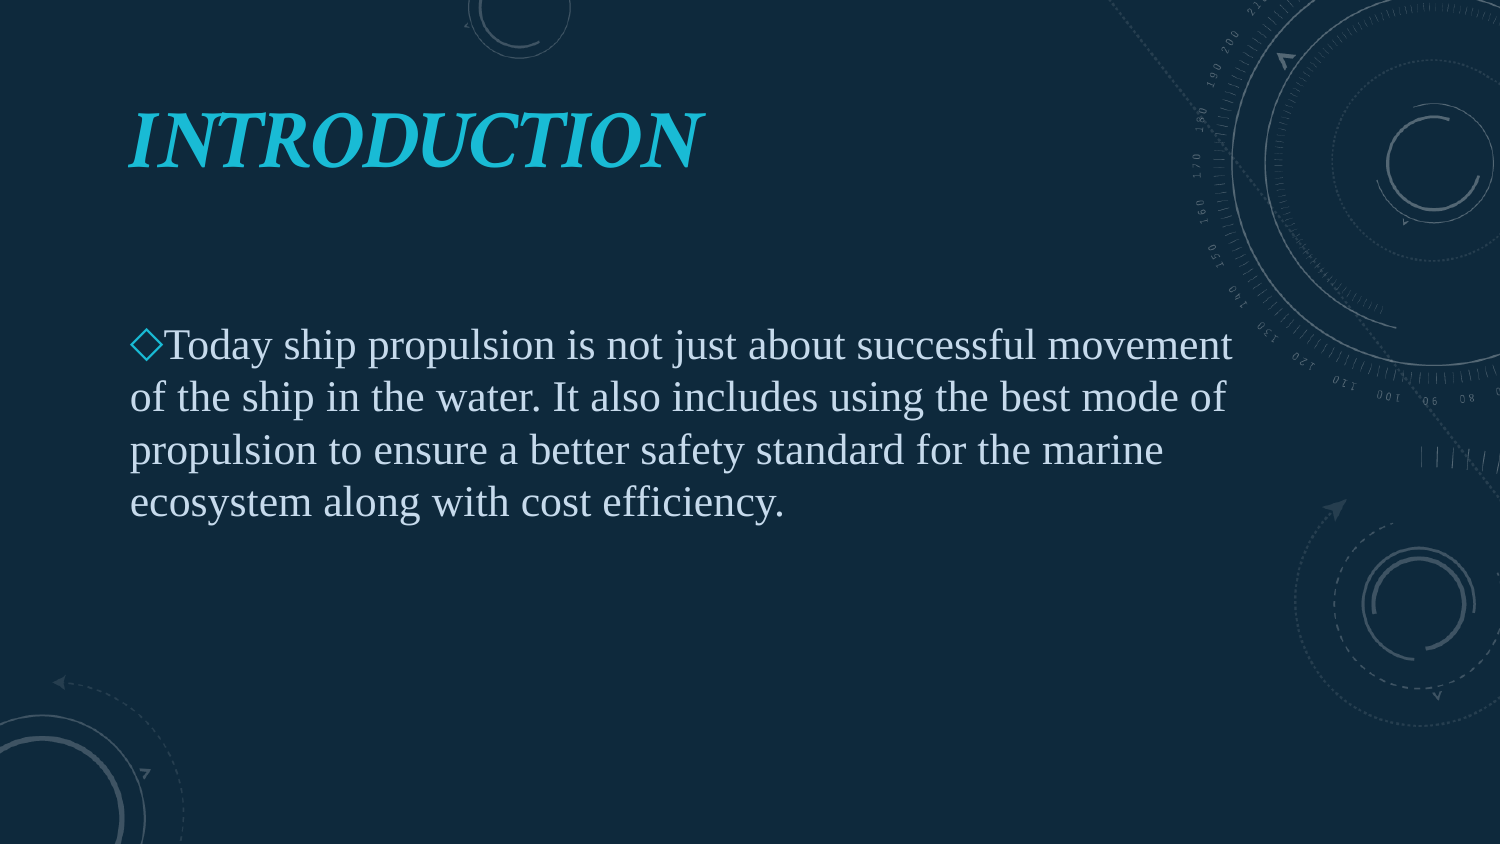

# INTRODUCTION
Today ship propulsion is not just about successful movement of the ship in the water. It also includes using the best mode of propulsion to ensure a better safety standard for the marine ecosystem along with cost efficiency.